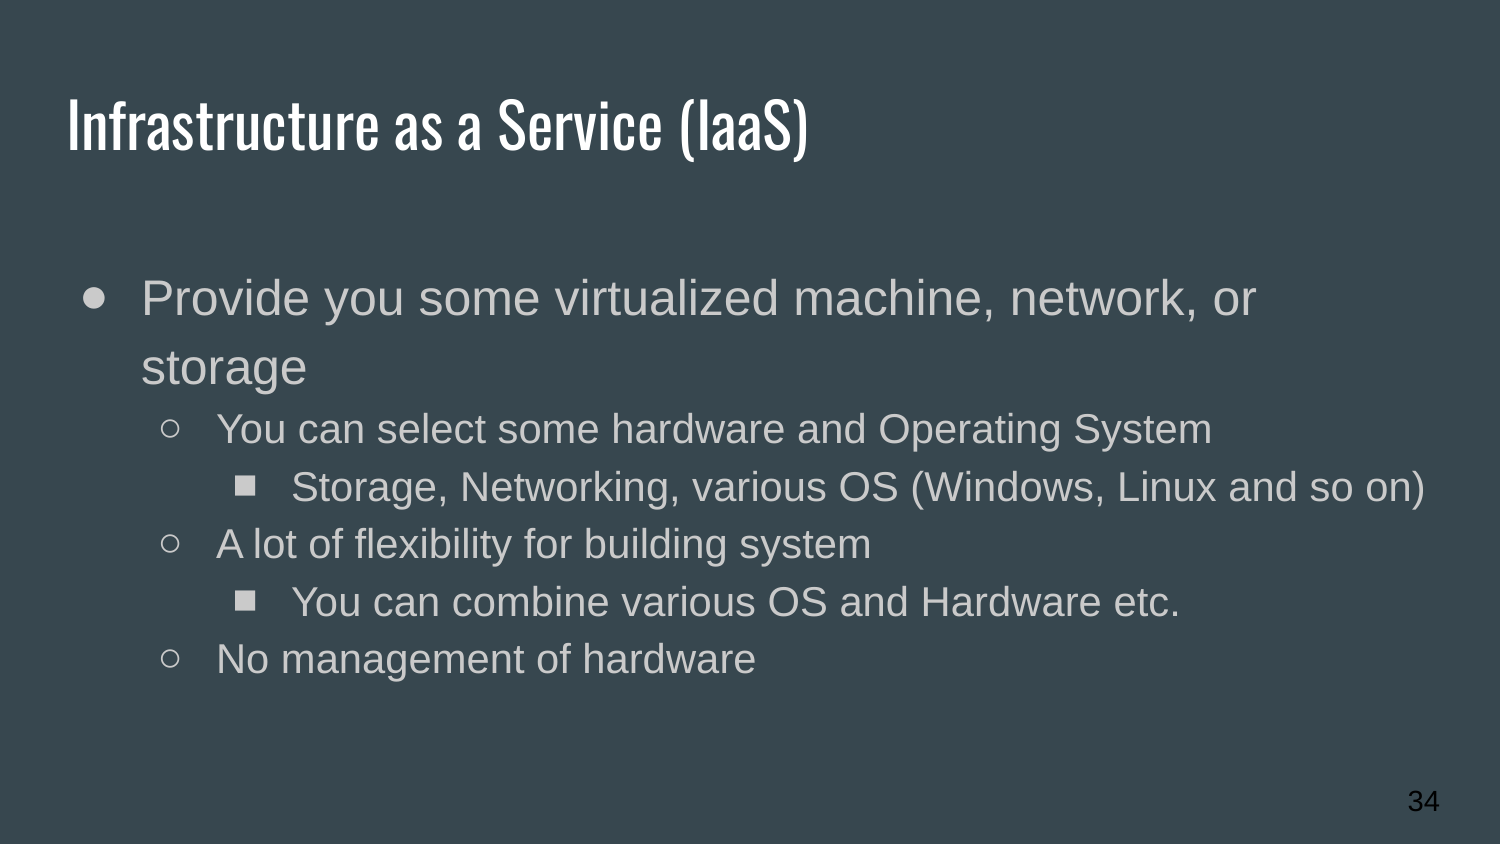

# Infrastructure as a Service (IaaS)
Provide you some virtualized machine, network, or storage
You can select some hardware and Operating System
Storage, Networking, various OS (Windows, Linux and so on)
A lot of flexibility for building system
You can combine various OS and Hardware etc.
No management of hardware
34